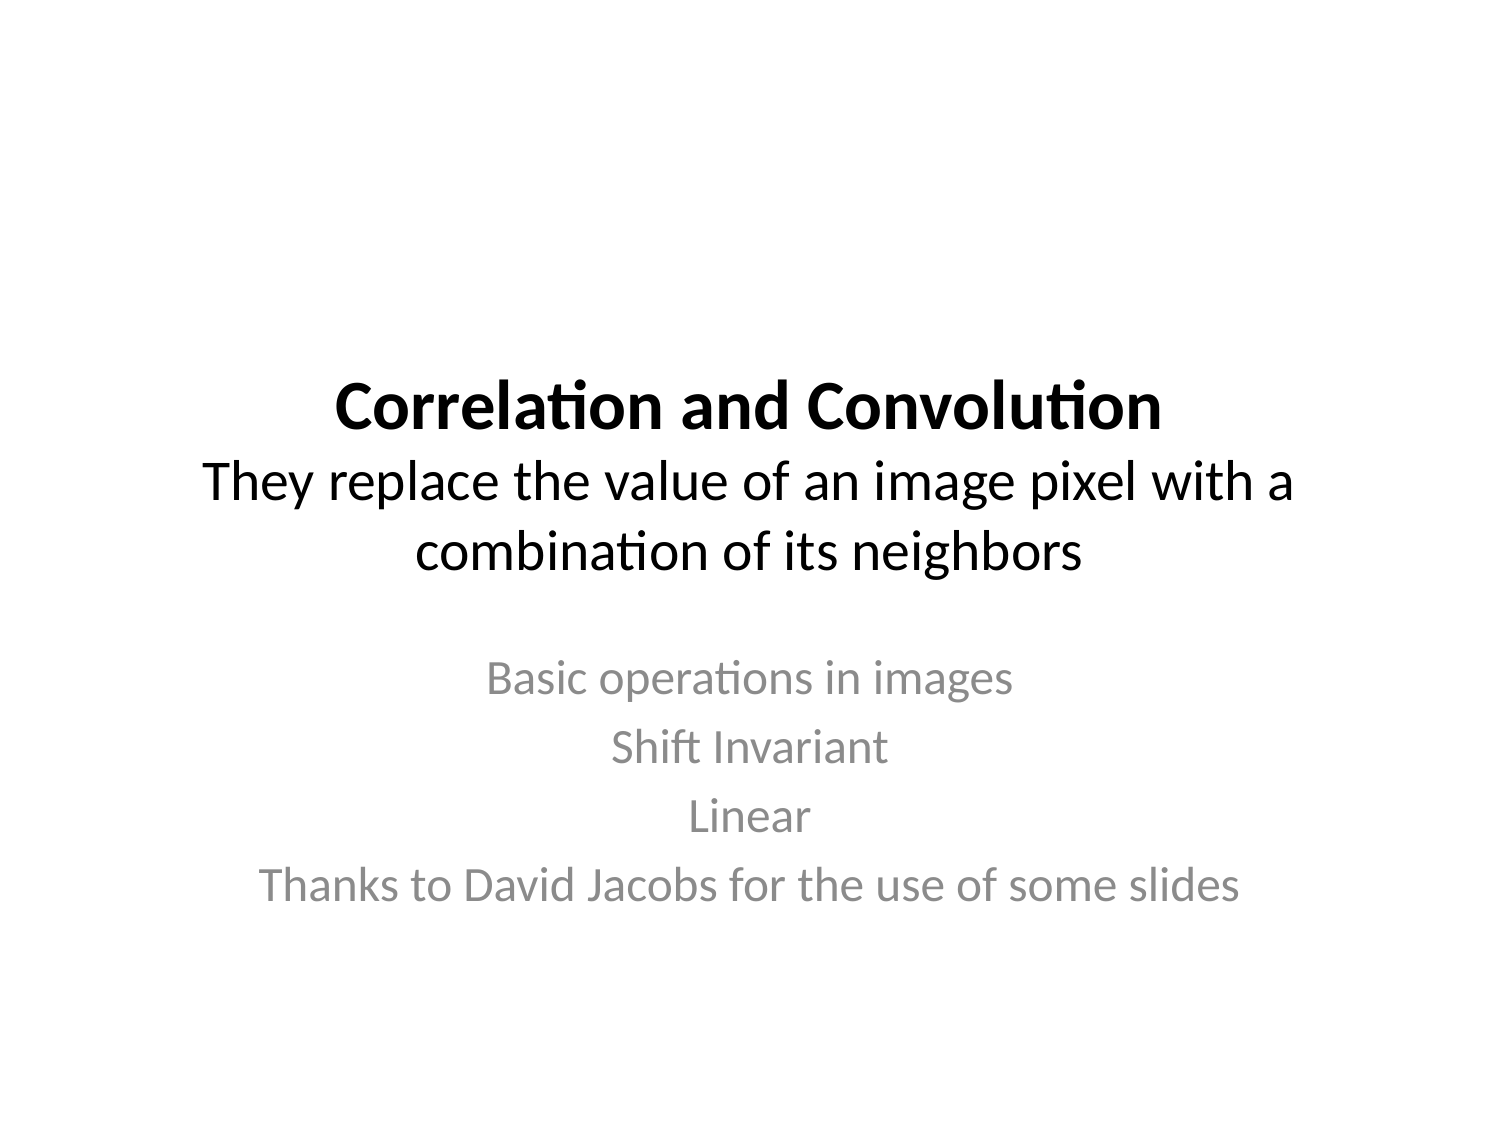

# Correlation and Convolution They replace the value of an image pixel with a combination of its neighbors
Basic operations in images
Shift Invariant
Linear
Thanks to David Jacobs for the use of some slides